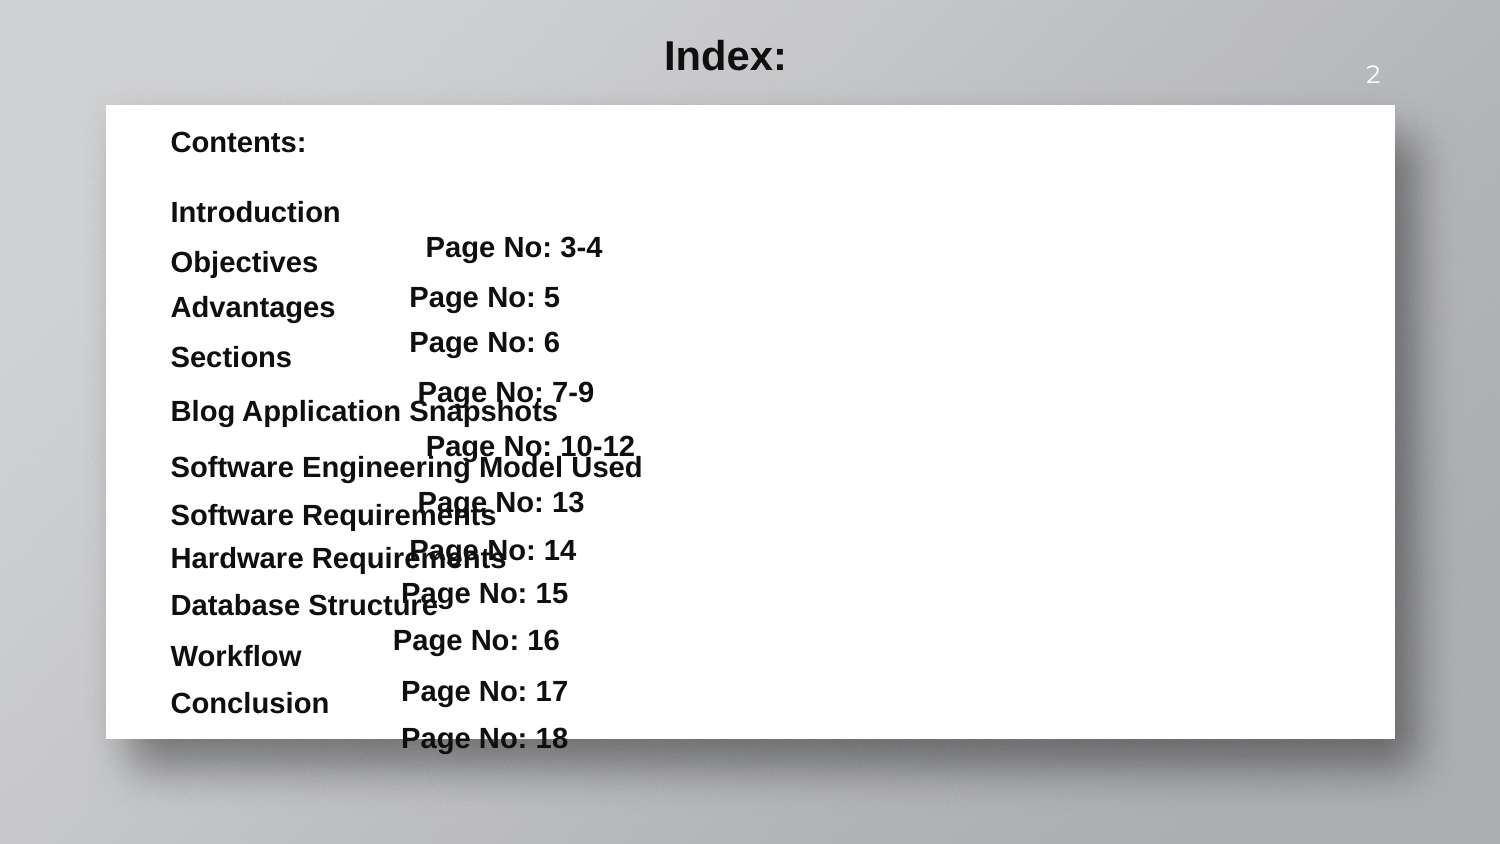

2
Index:
Contents:

Introduction                                                                                                                                                            Page No: 3-4
Objectives                                                                                                                                                              Page No: 5
Advantages                                                                                                                                                            Page No: 6
Sections                                                                                                                                                                  Page No: 7-9
Blog Application Snapshots                                                                                                                                   Page No: 10-12
Software Engineering Model Used                                                                                                                        Page No: 13
Software Requirements                                                                                                                                        Page No: 14
Hardware Requirements                                                                                                                                      Page No: 15
Database Structure                                                                                                                                              Page No: 16
Workflow                                                                                                                                                               Page No: 17
Conclusion                                                                                                                                                            Page No: 18